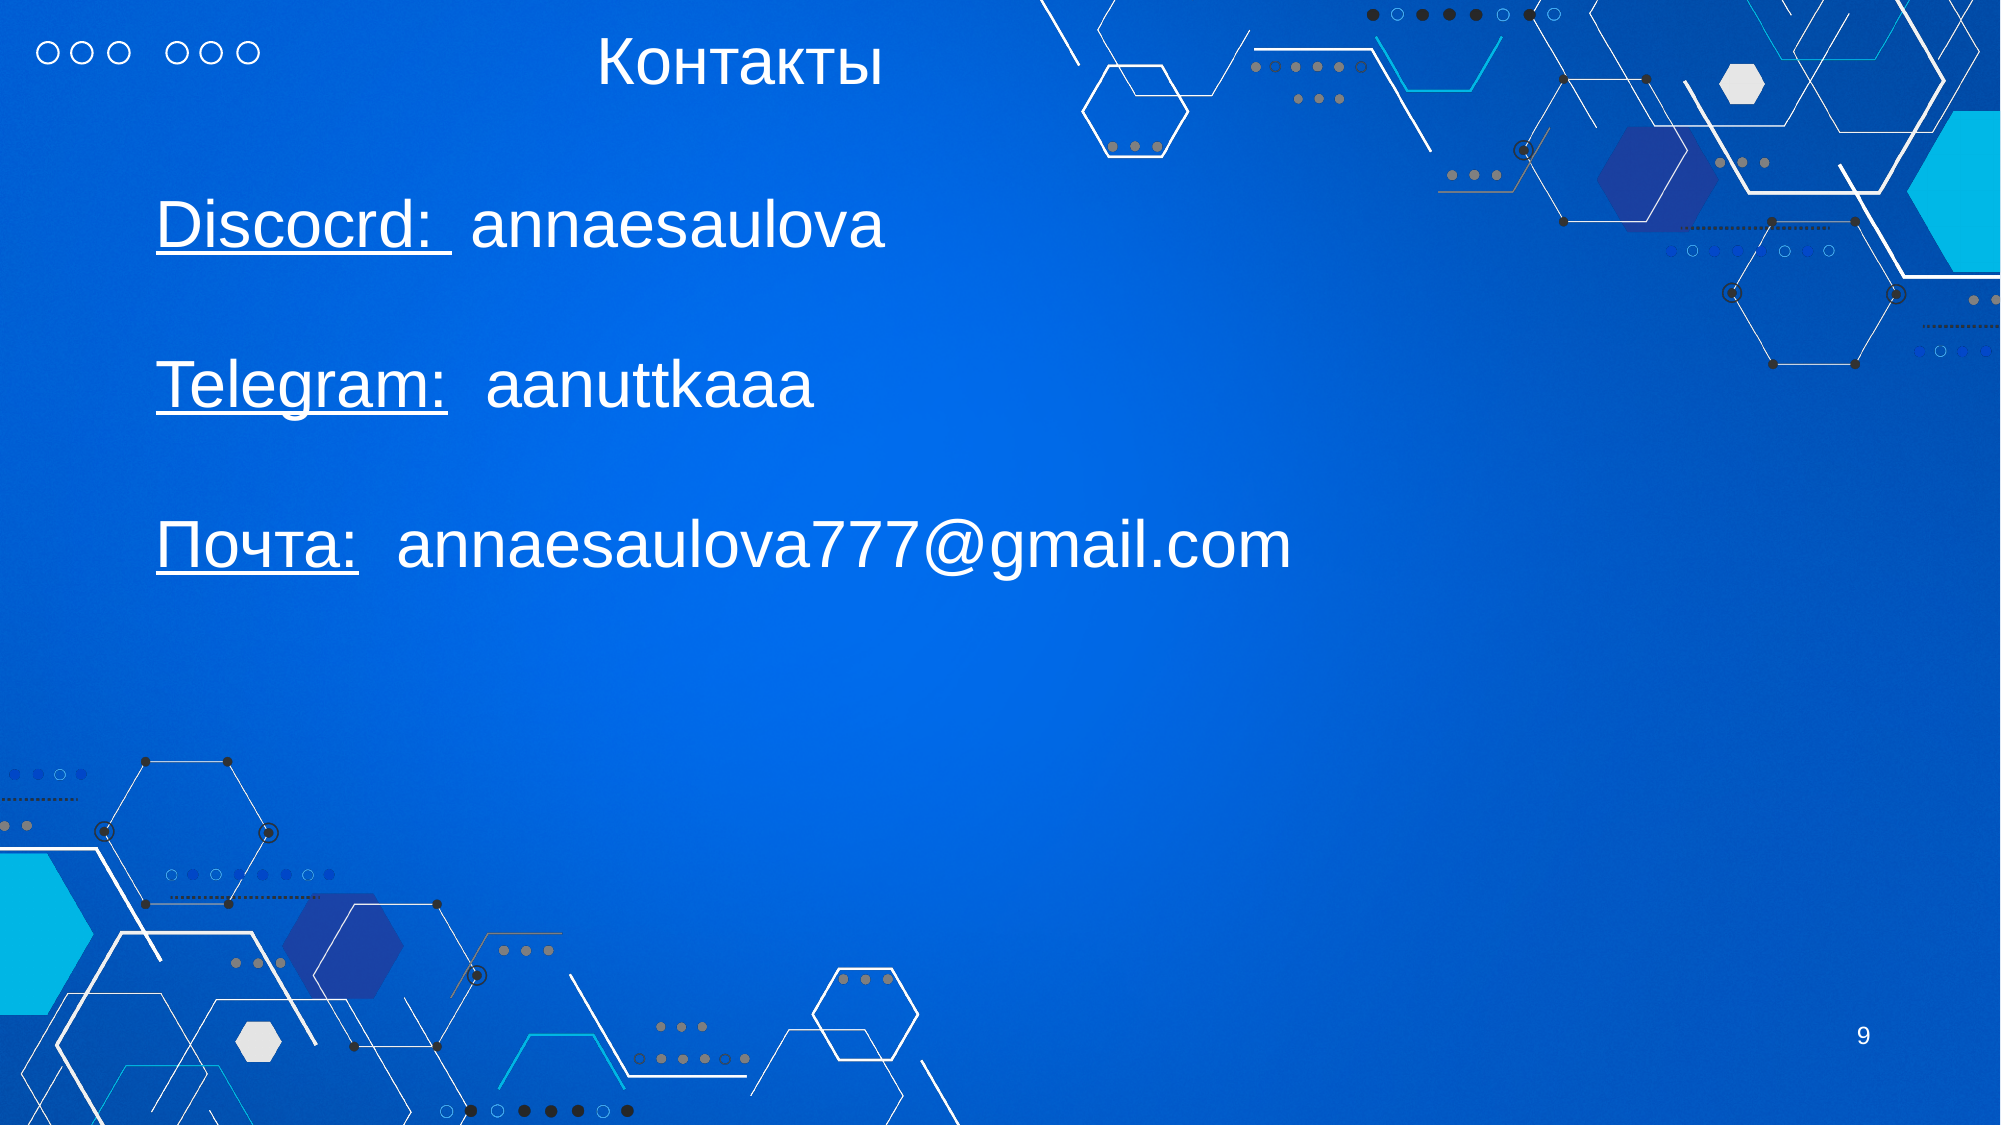

Контакты
Discocrd:  annaesaulova

Telegram:  aanuttkaaa

Почта:  annaesaulova777@gmail.com

9